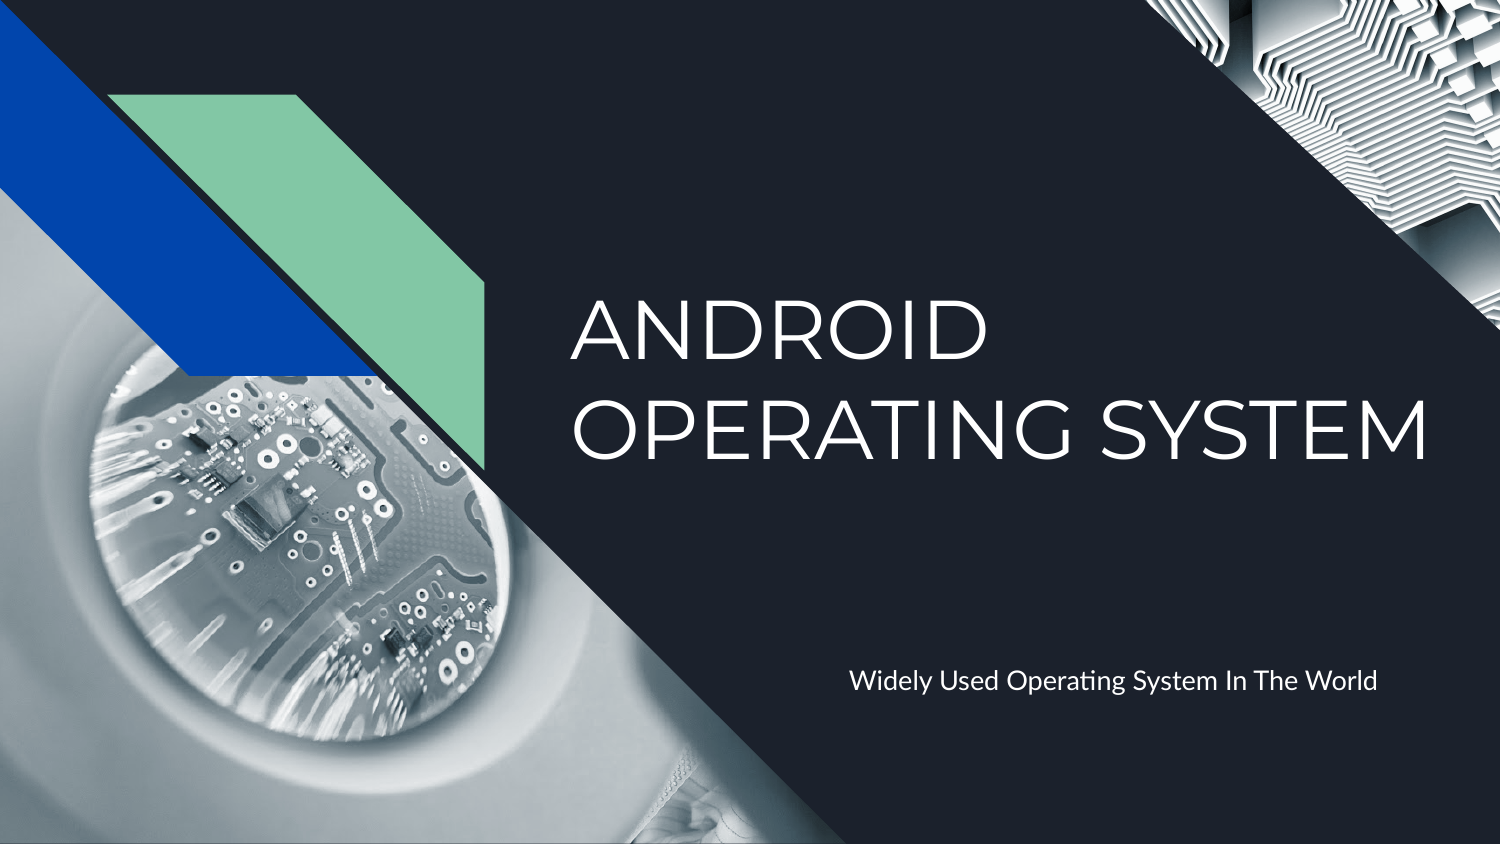

# ANDROID OPERATING SYSTEM
Widely Used Operating System In The World